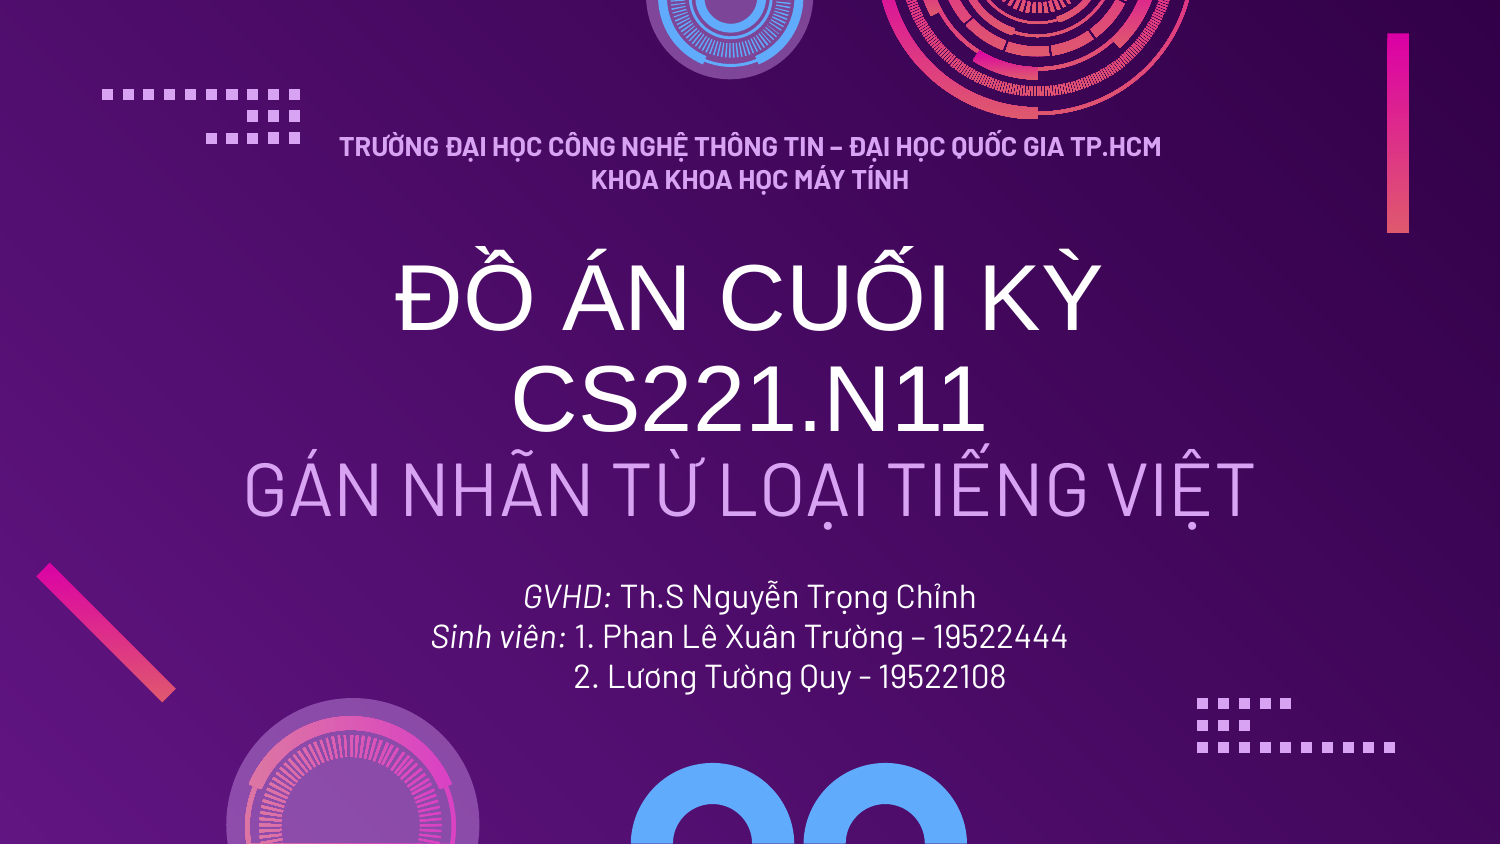

TRƯỜNG ĐẠI HỌC CÔNG NGHỆ THÔNG TIN – ĐẠI HỌC QUỐC GIA TP.HCM
KHOA KHOA HỌC MÁY TÍNH
# ĐỒ ÁN CUỐI KỲ CS221.N11 GÁN NHÃN TỪ LOẠI TIẾNG VIỆT
GVHD: Th.S Nguyễn Trọng Chỉnh
Sinh viên: 1. Phan Lê Xuân Trường – 19522444
            2. Lương Tường Quy - 19522108